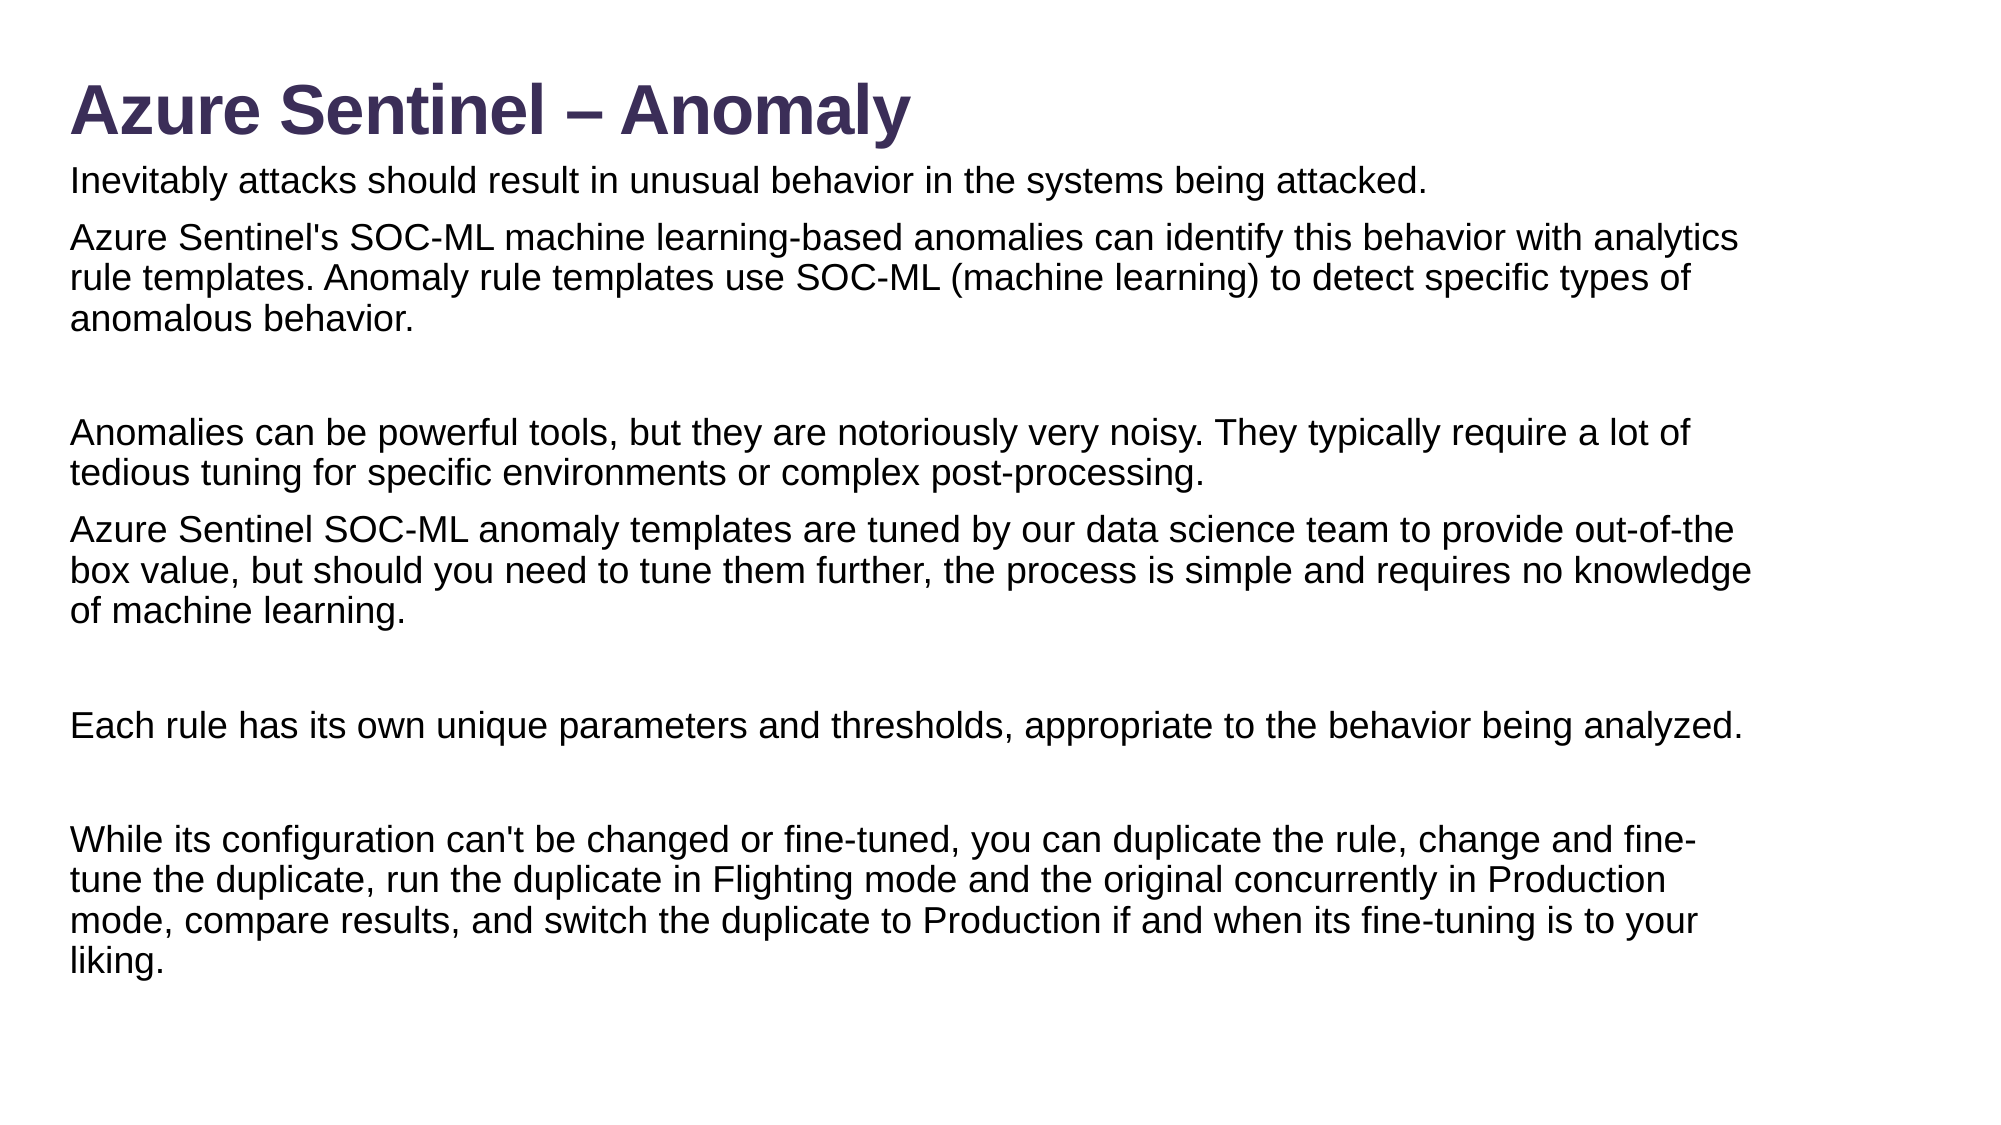

# Azure Sentinel – Anomaly
Inevitably attacks should result in unusual behavior in the systems being attacked.
Azure Sentinel's SOC-ML machine learning-based anomalies can identify this behavior with analytics rule templates. Anomaly rule templates use SOC-ML (machine learning) to detect specific types of anomalous behavior.

Anomalies can be powerful tools, but they are notoriously very noisy. They typically require a lot of tedious tuning for specific environments or complex post-processing.
Azure Sentinel SOC-ML anomaly templates are tuned by our data science team to provide out-of-the box value, but should you need to tune them further, the process is simple and requires no knowledge of machine learning.

Each rule has its own unique parameters and thresholds, appropriate to the behavior being analyzed.

While its configuration can't be changed or fine-tuned, you can duplicate the rule, change and fine-tune the duplicate, run the duplicate in Flighting mode and the original concurrently in Production mode, compare results, and switch the duplicate to Production if and when its fine-tuning is to your liking.